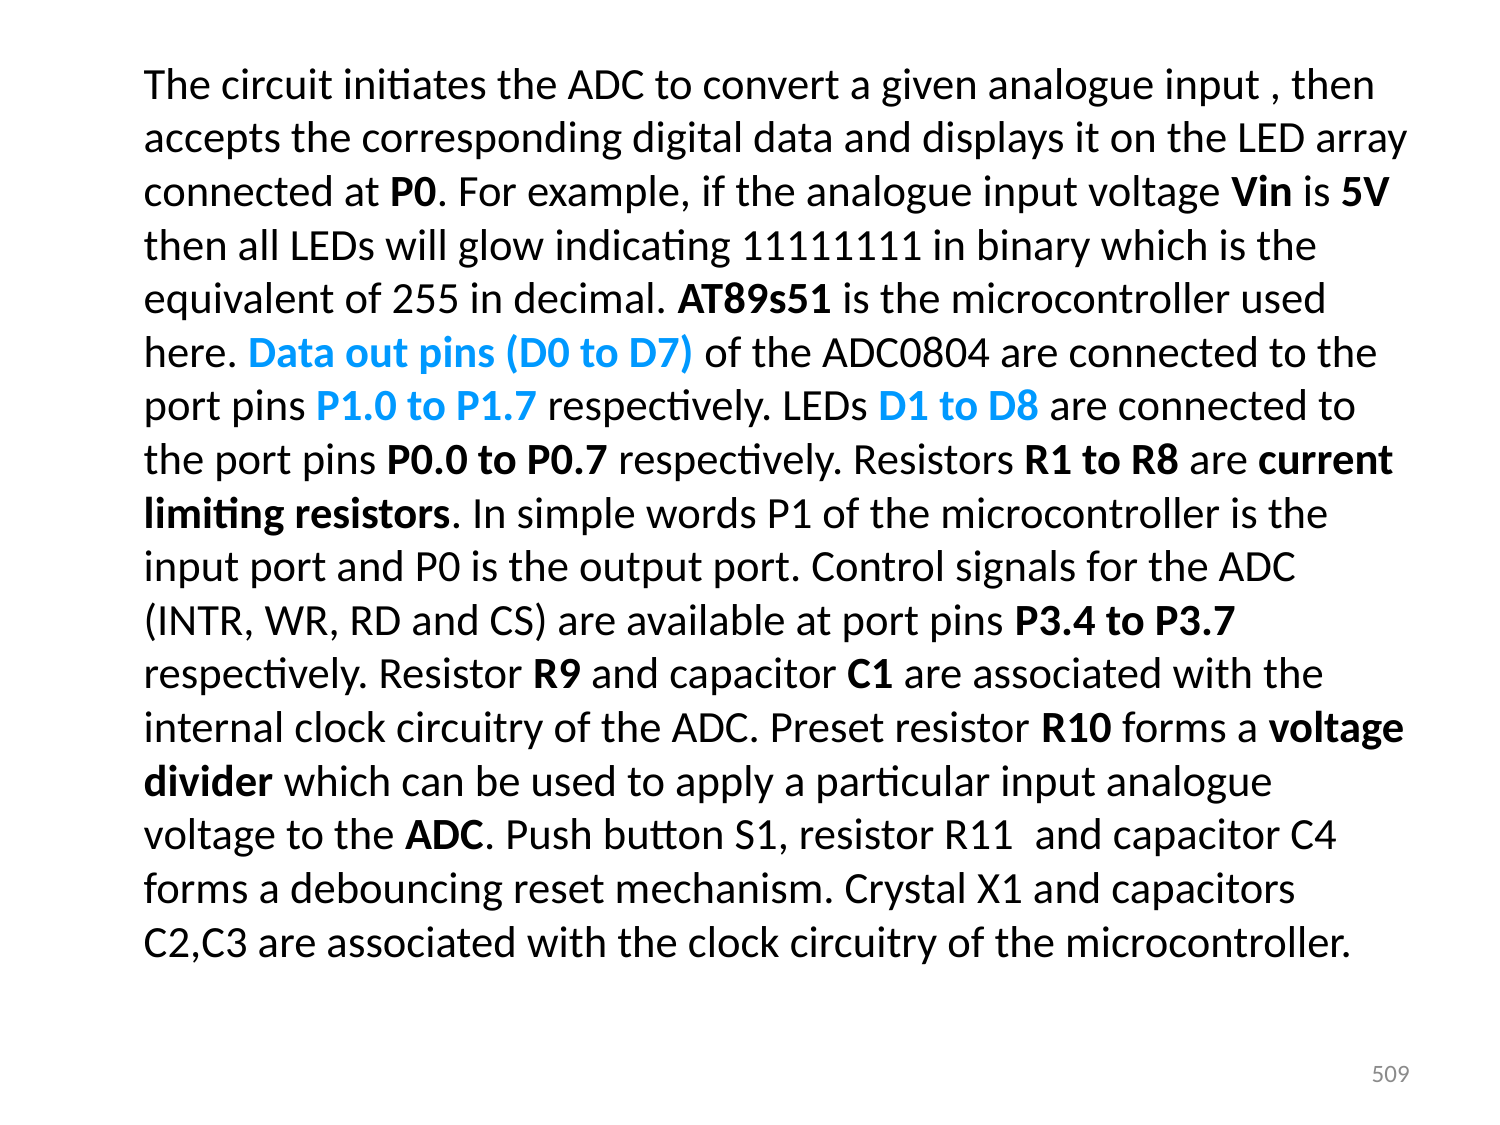

The circuit initiates the ADC to convert a given analogue input , then accepts the corresponding digital data and displays it on the LED array connected at P0. For example, if the analogue input voltage Vin is 5V then all LEDs will glow indicating 11111111 in binary which is the equivalent of 255 in decimal. AT89s51 is the microcontroller used here. Data out pins (D0 to D7) of the ADC0804 are connected to the port pins P1.0 to P1.7 respectively. LEDs D1 to D8 are connected to the port pins P0.0 to P0.7 respectively. Resistors R1 to R8 are current limiting resistors. In simple words P1 of the microcontroller is the input port and P0 is the output port. Control signals for the ADC (INTR, WR, RD and CS) are available at port pins P3.4 to P3.7 respectively. Resistor R9 and capacitor C1 are associated with the internal clock circuitry of the ADC. Preset resistor R10 forms a voltage divider which can be used to apply a particular input analogue voltage to the ADC. Push button S1, resistor R11  and capacitor C4 forms a debouncing reset mechanism. Crystal X1 and capacitors C2,C3 are associated with the clock circuitry of the microcontroller.
509